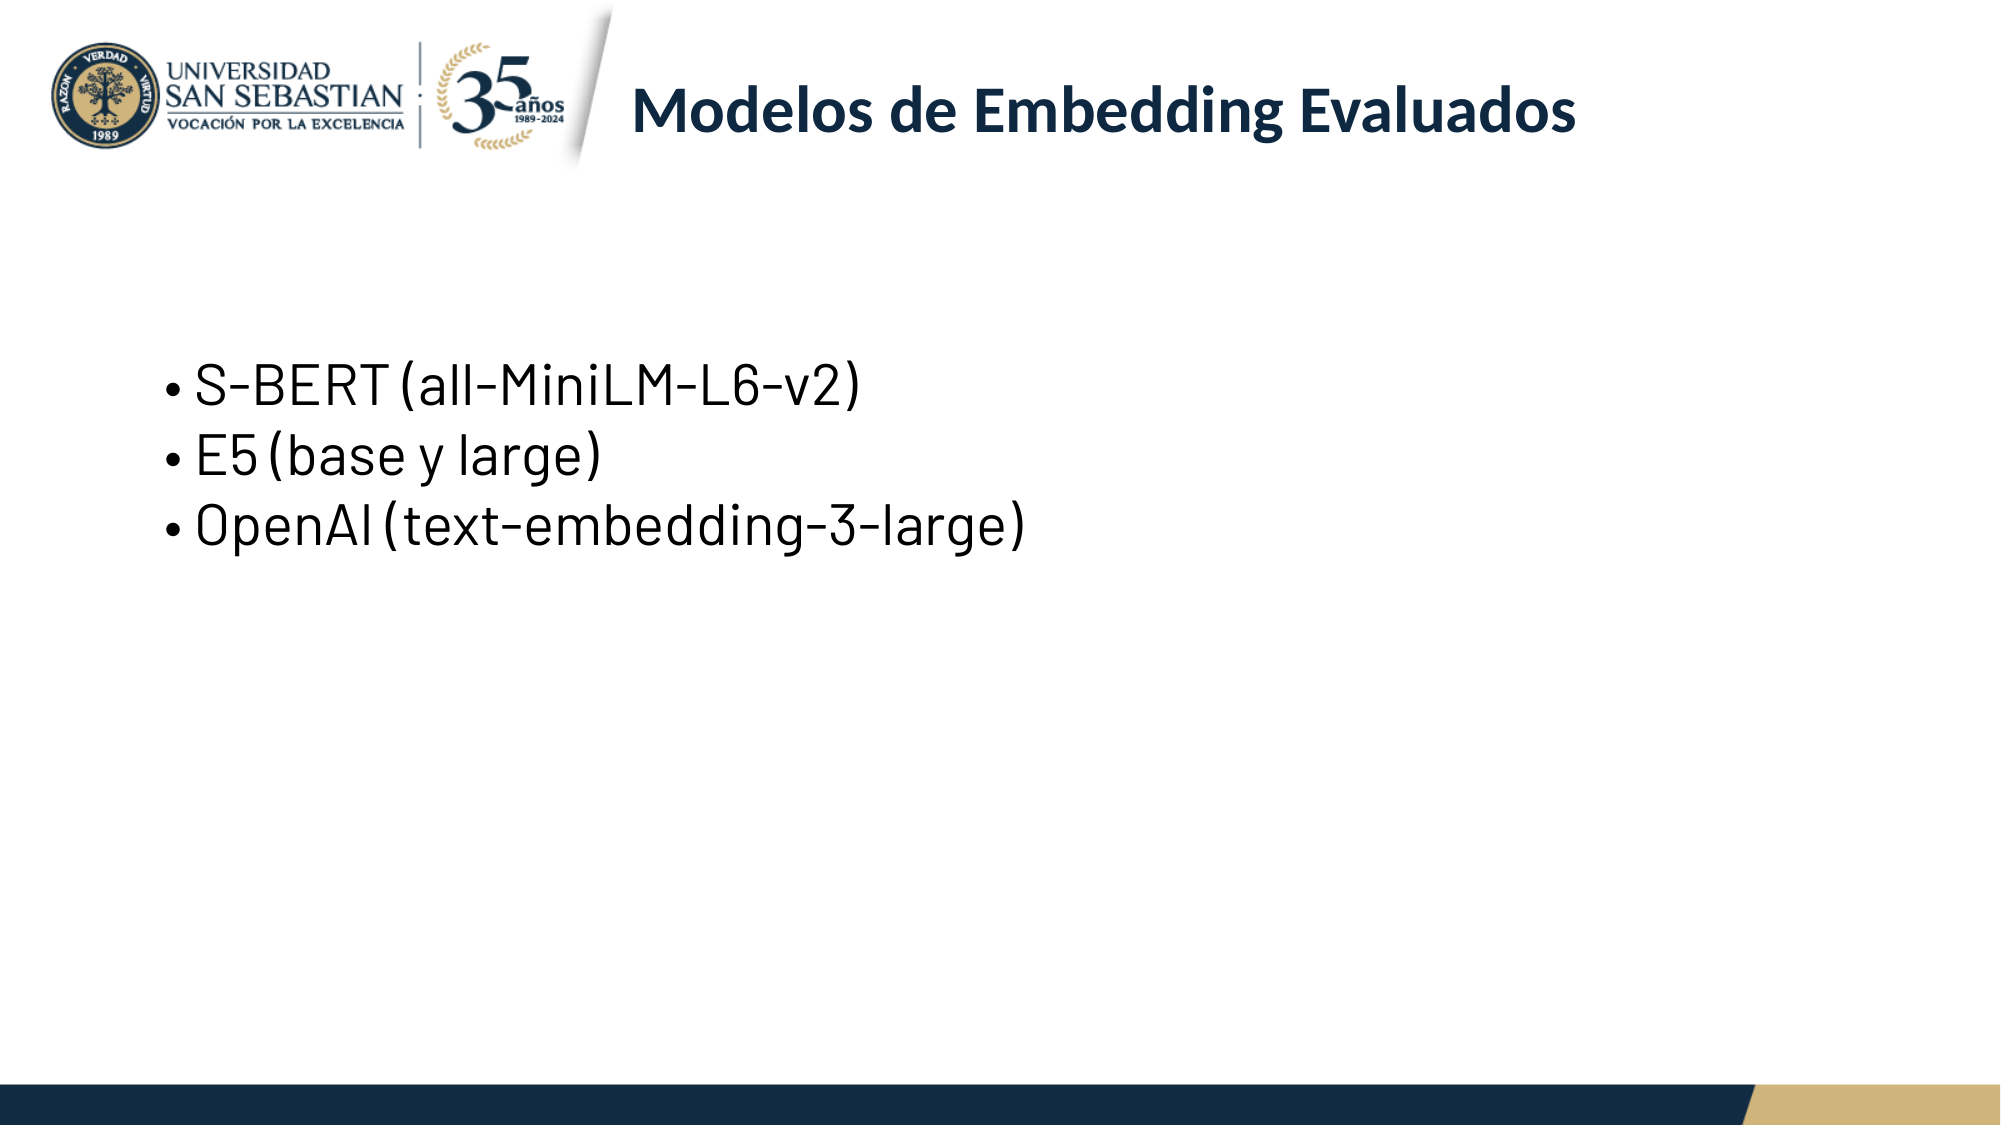

# Modelos de Embedding Evaluados

• S-BERT (all-MiniLM-L6-v2)
• E5 (base y large)
• OpenAI (text-embedding-3-large)